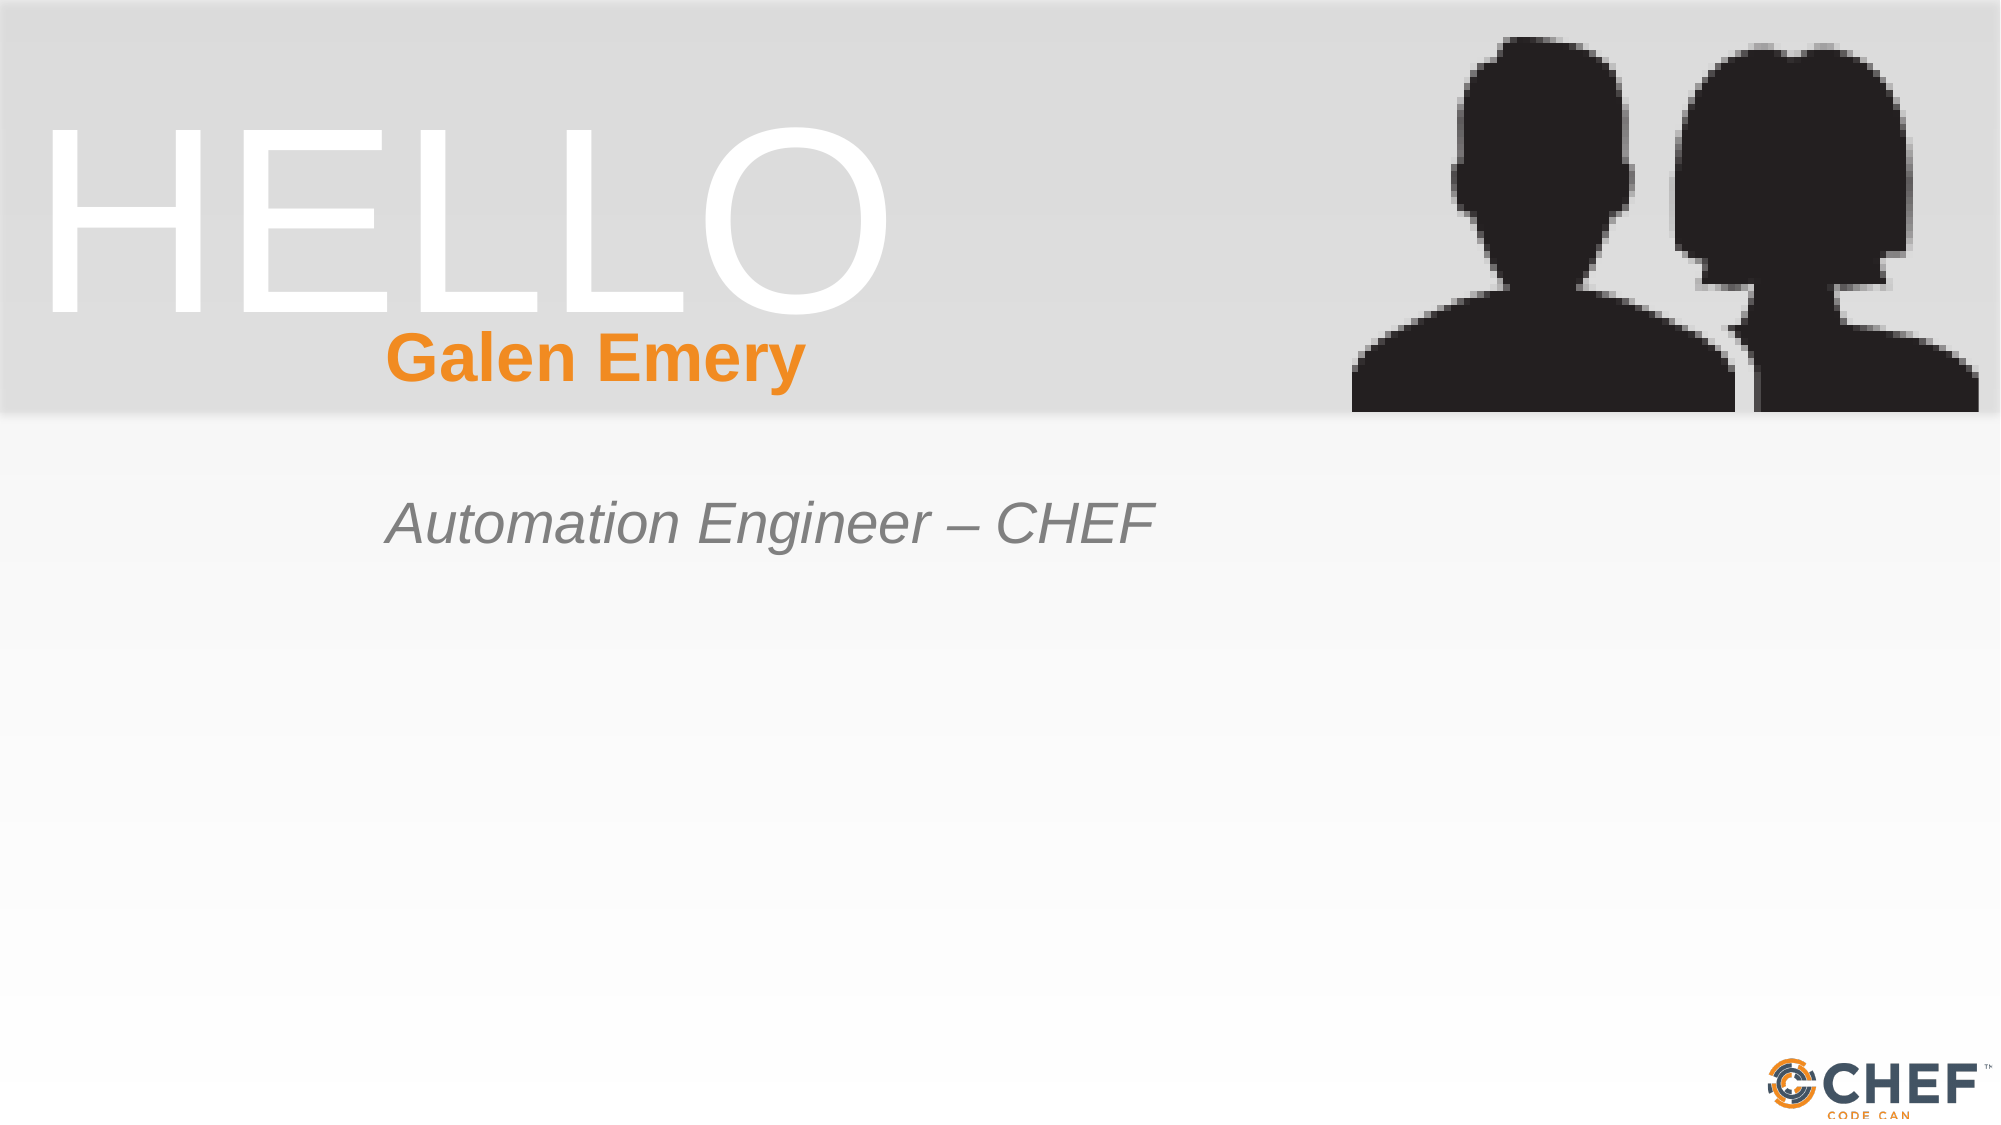

# Galen Emery
Automation Engineer – CHEF